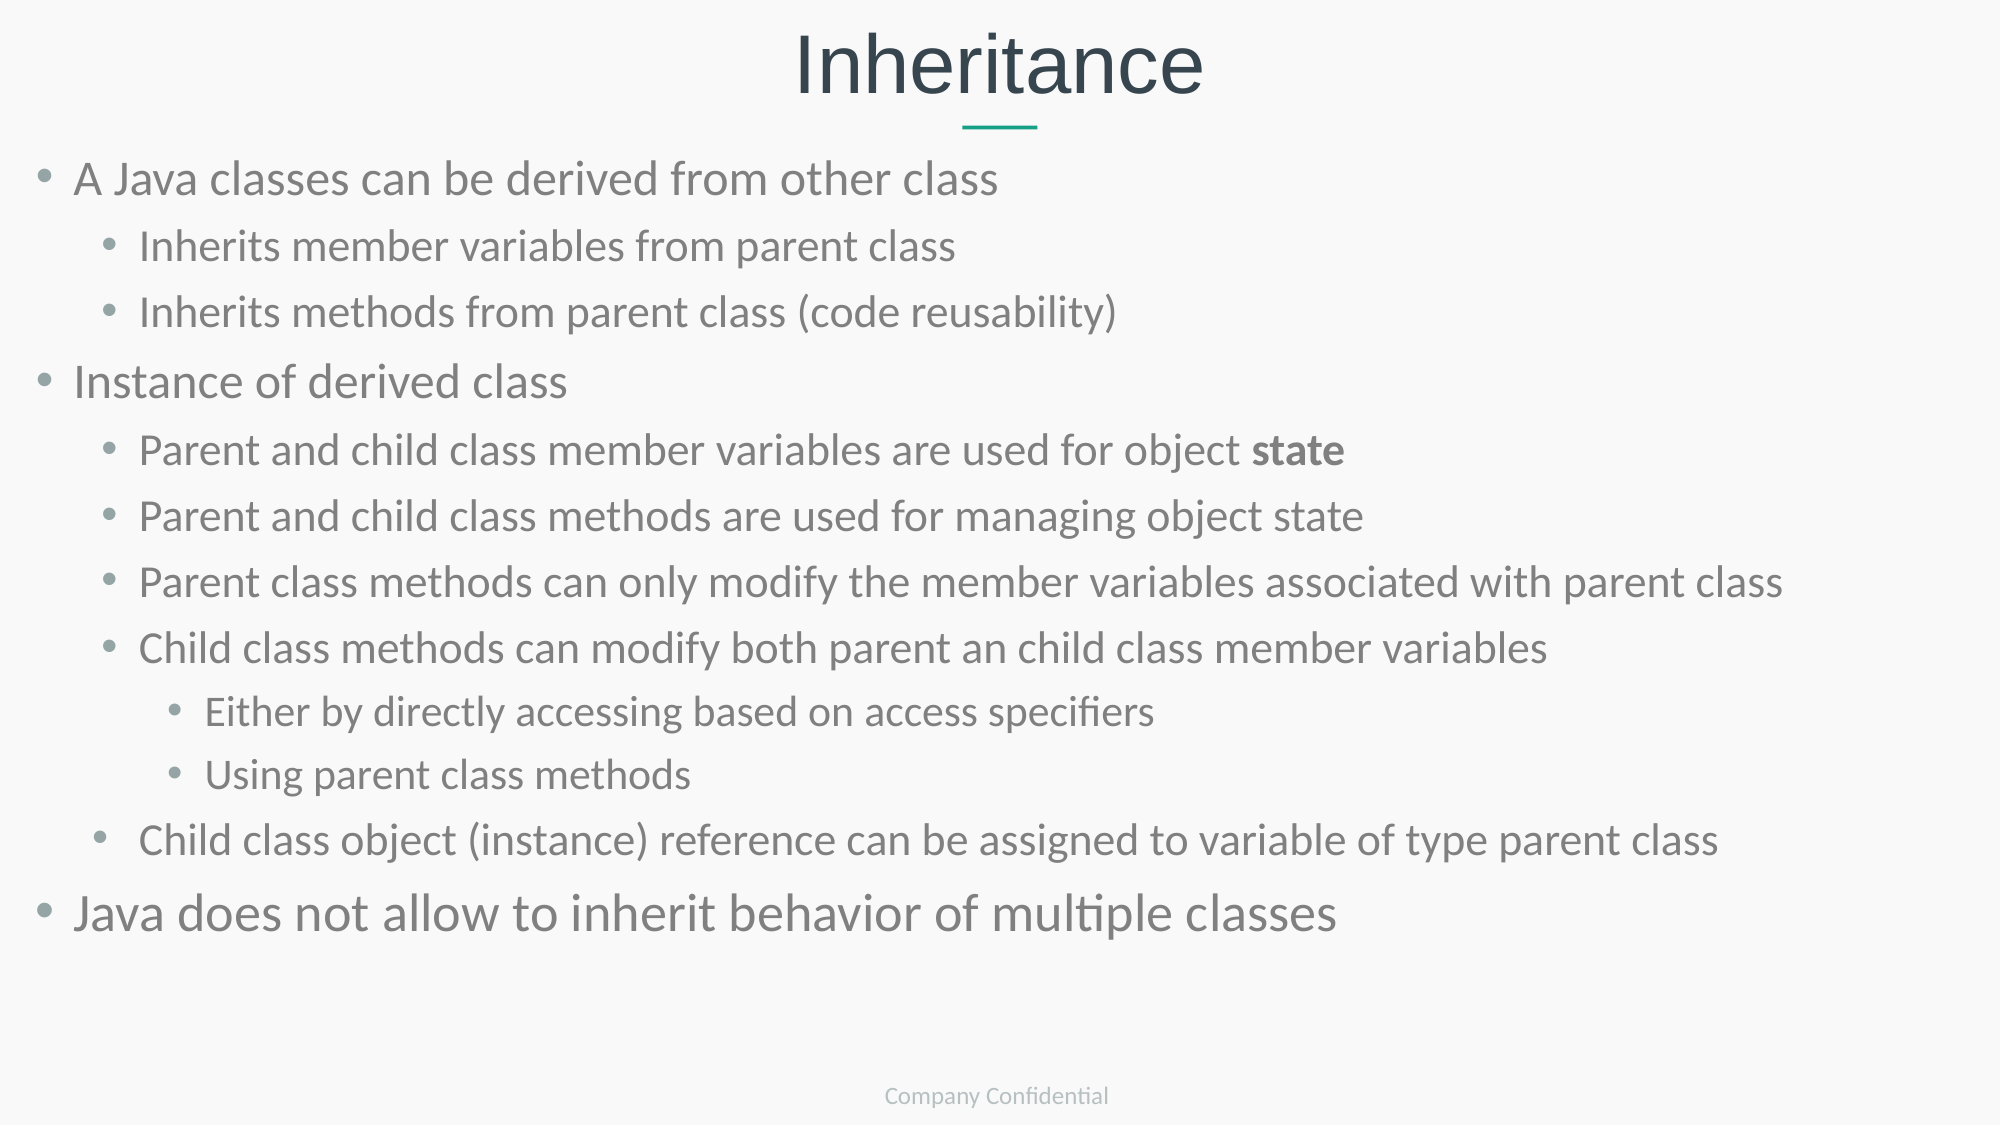

Inheritance
A Java classes can be derived from other class
Inherits member variables from parent class
Inherits methods from parent class (code reusability)
Instance of derived class
Parent and child class member variables are used for object state
Parent and child class methods are used for managing object state
Parent class methods can only modify the member variables associated with parent class
Child class methods can modify both parent an child class member variables
Either by directly accessing based on access specifiers
Using parent class methods
Child class object (instance) reference can be assigned to variable of type parent class
Java does not allow to inherit behavior of multiple classes

Company Confidential